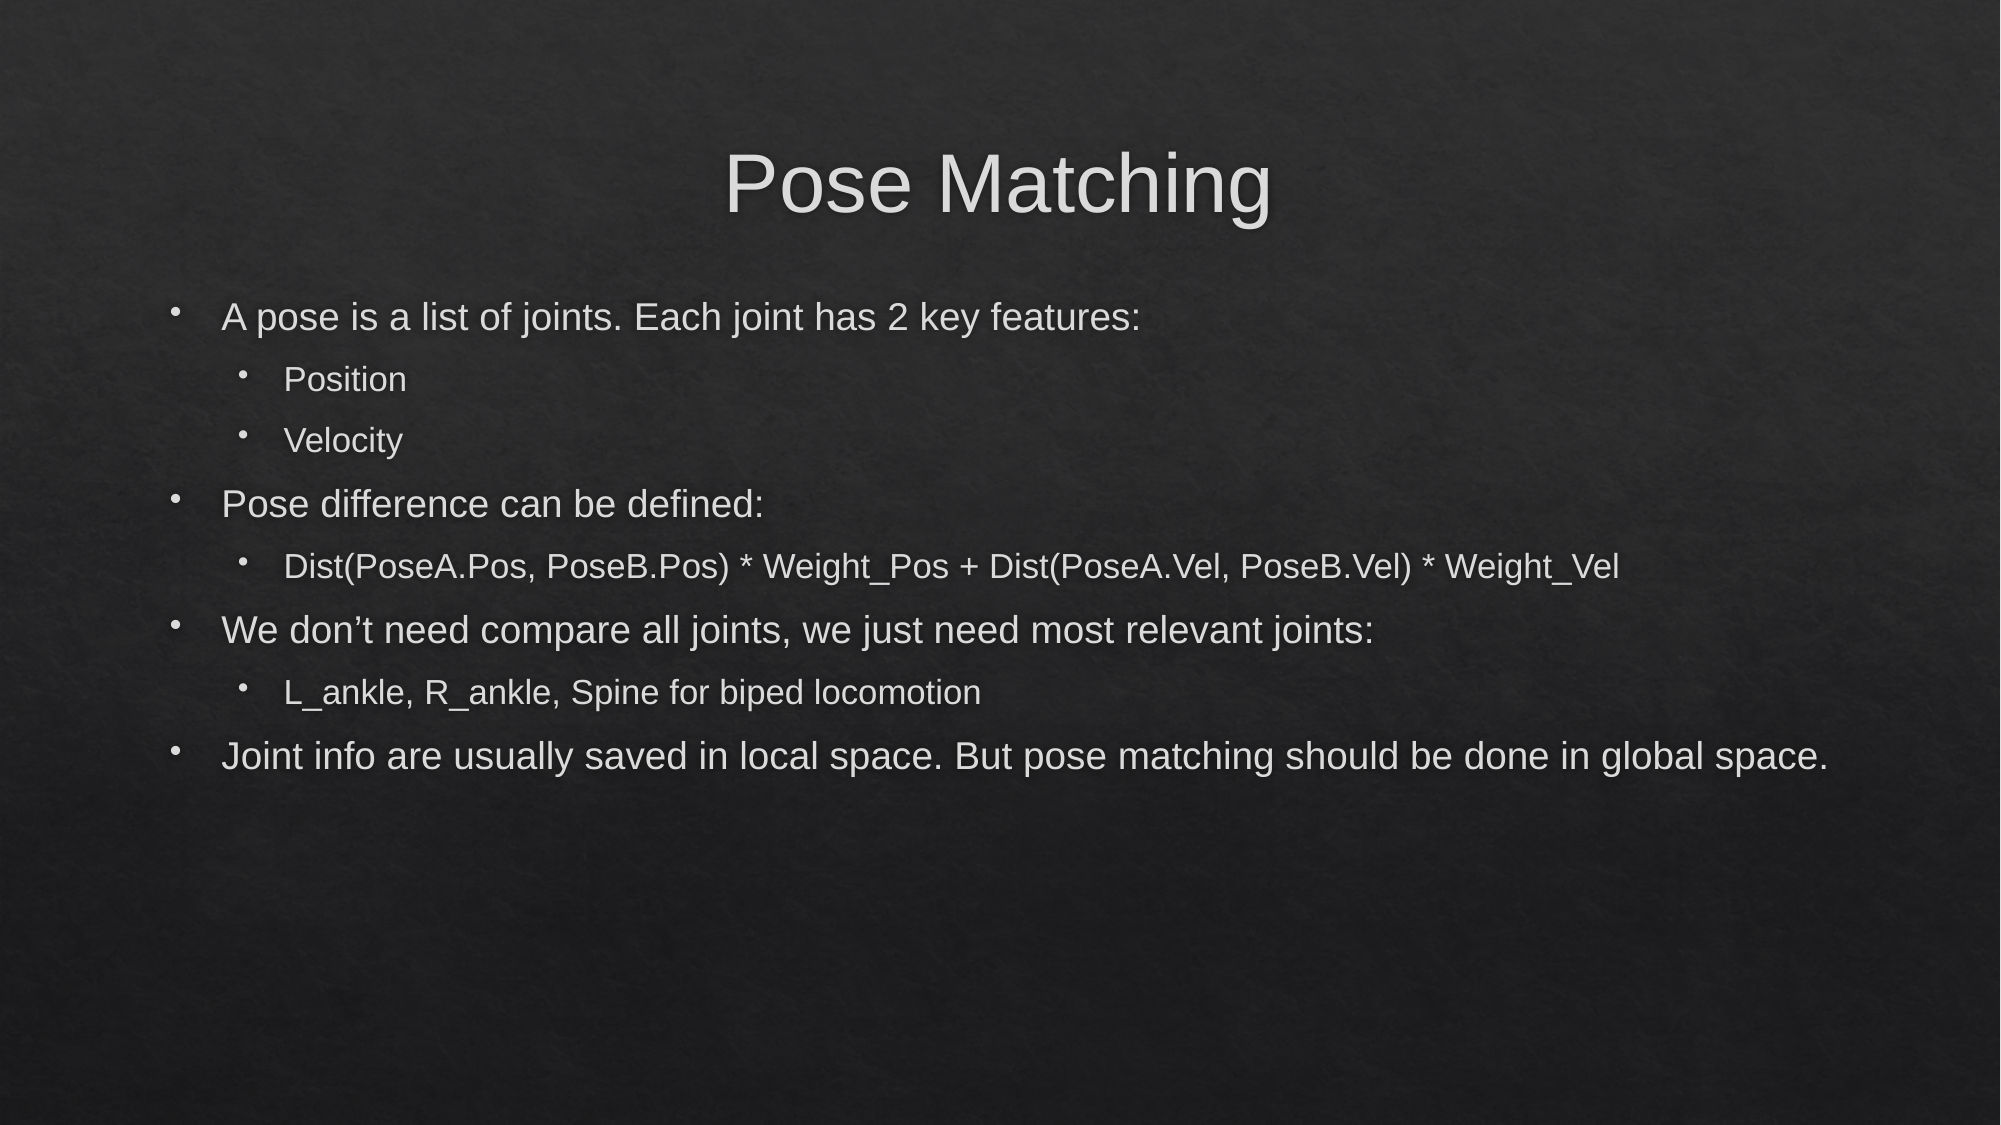

# Pose Matching
A pose is a list of joints. Each joint has 2 key features:
Position
Velocity
Pose difference can be defined:
Dist(PoseA.Pos, PoseB.Pos) * Weight_Pos + Dist(PoseA.Vel, PoseB.Vel) * Weight_Vel
We don’t need compare all joints, we just need most relevant joints:
L_ankle, R_ankle, Spine for biped locomotion
Joint info are usually saved in local space. But pose matching should be done in global space.